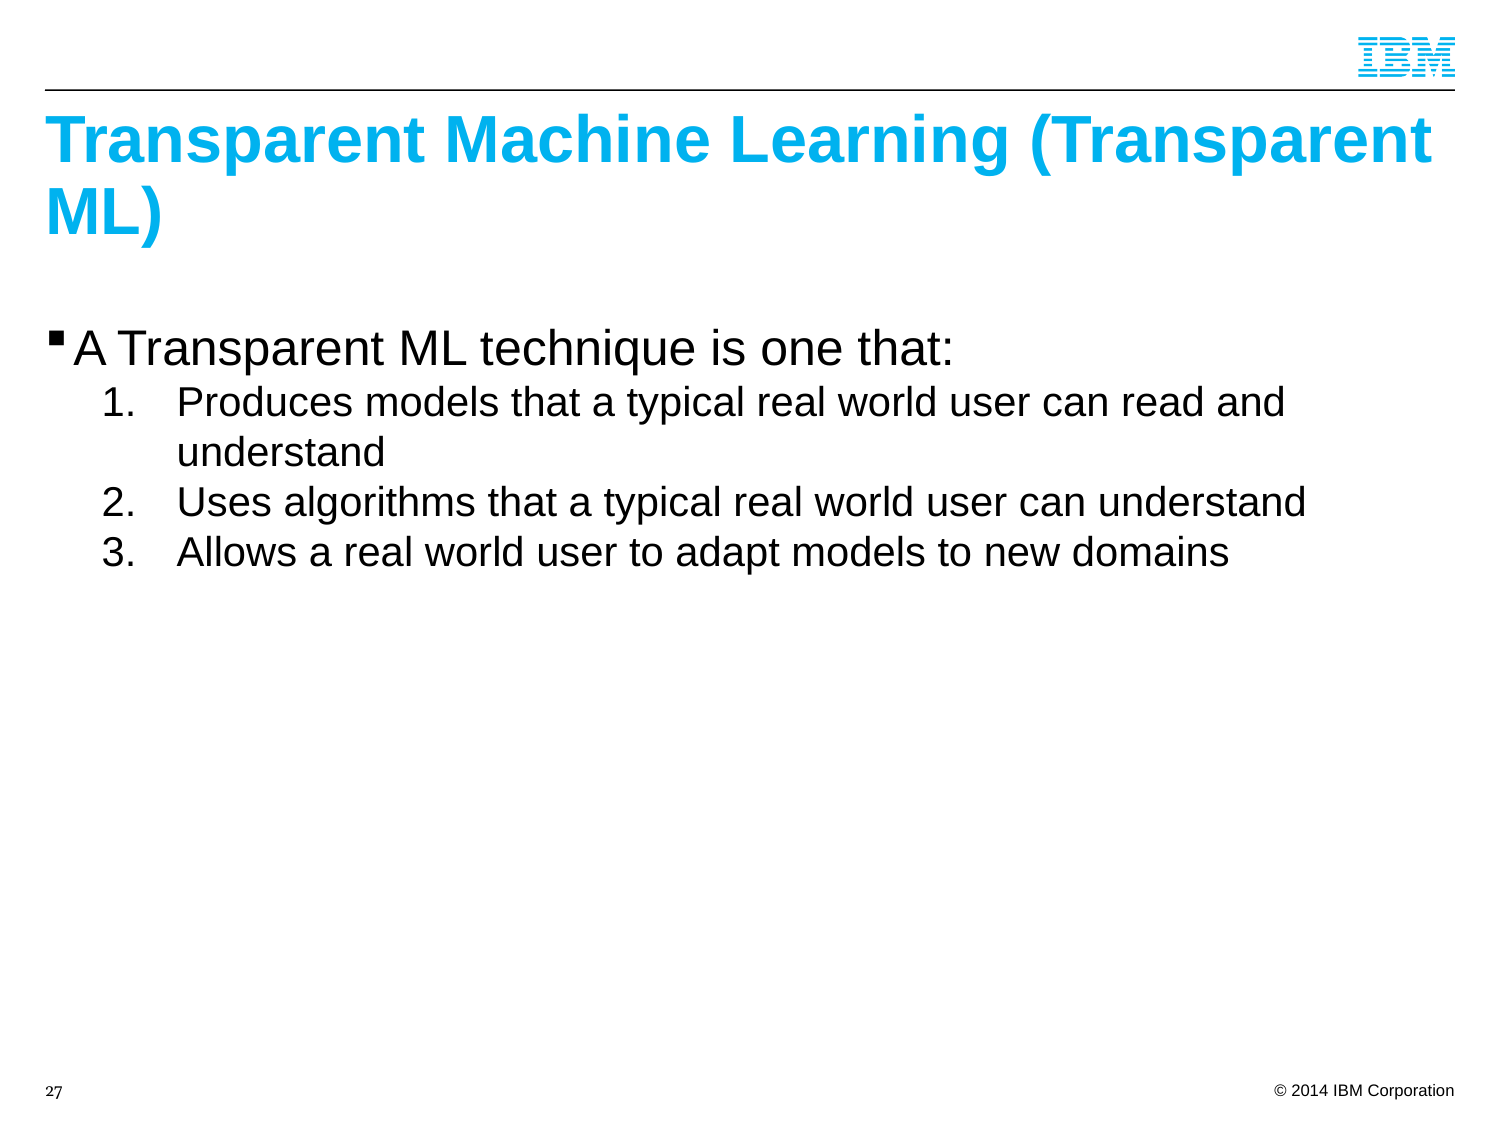

# Transparent Machine Learning (Transparent ML)
A Transparent ML technique is one that:
Produces models that a typical real world user can read and understand
Uses algorithms that a typical real world user can understand
Allows a real world user to adapt models to new domains

27